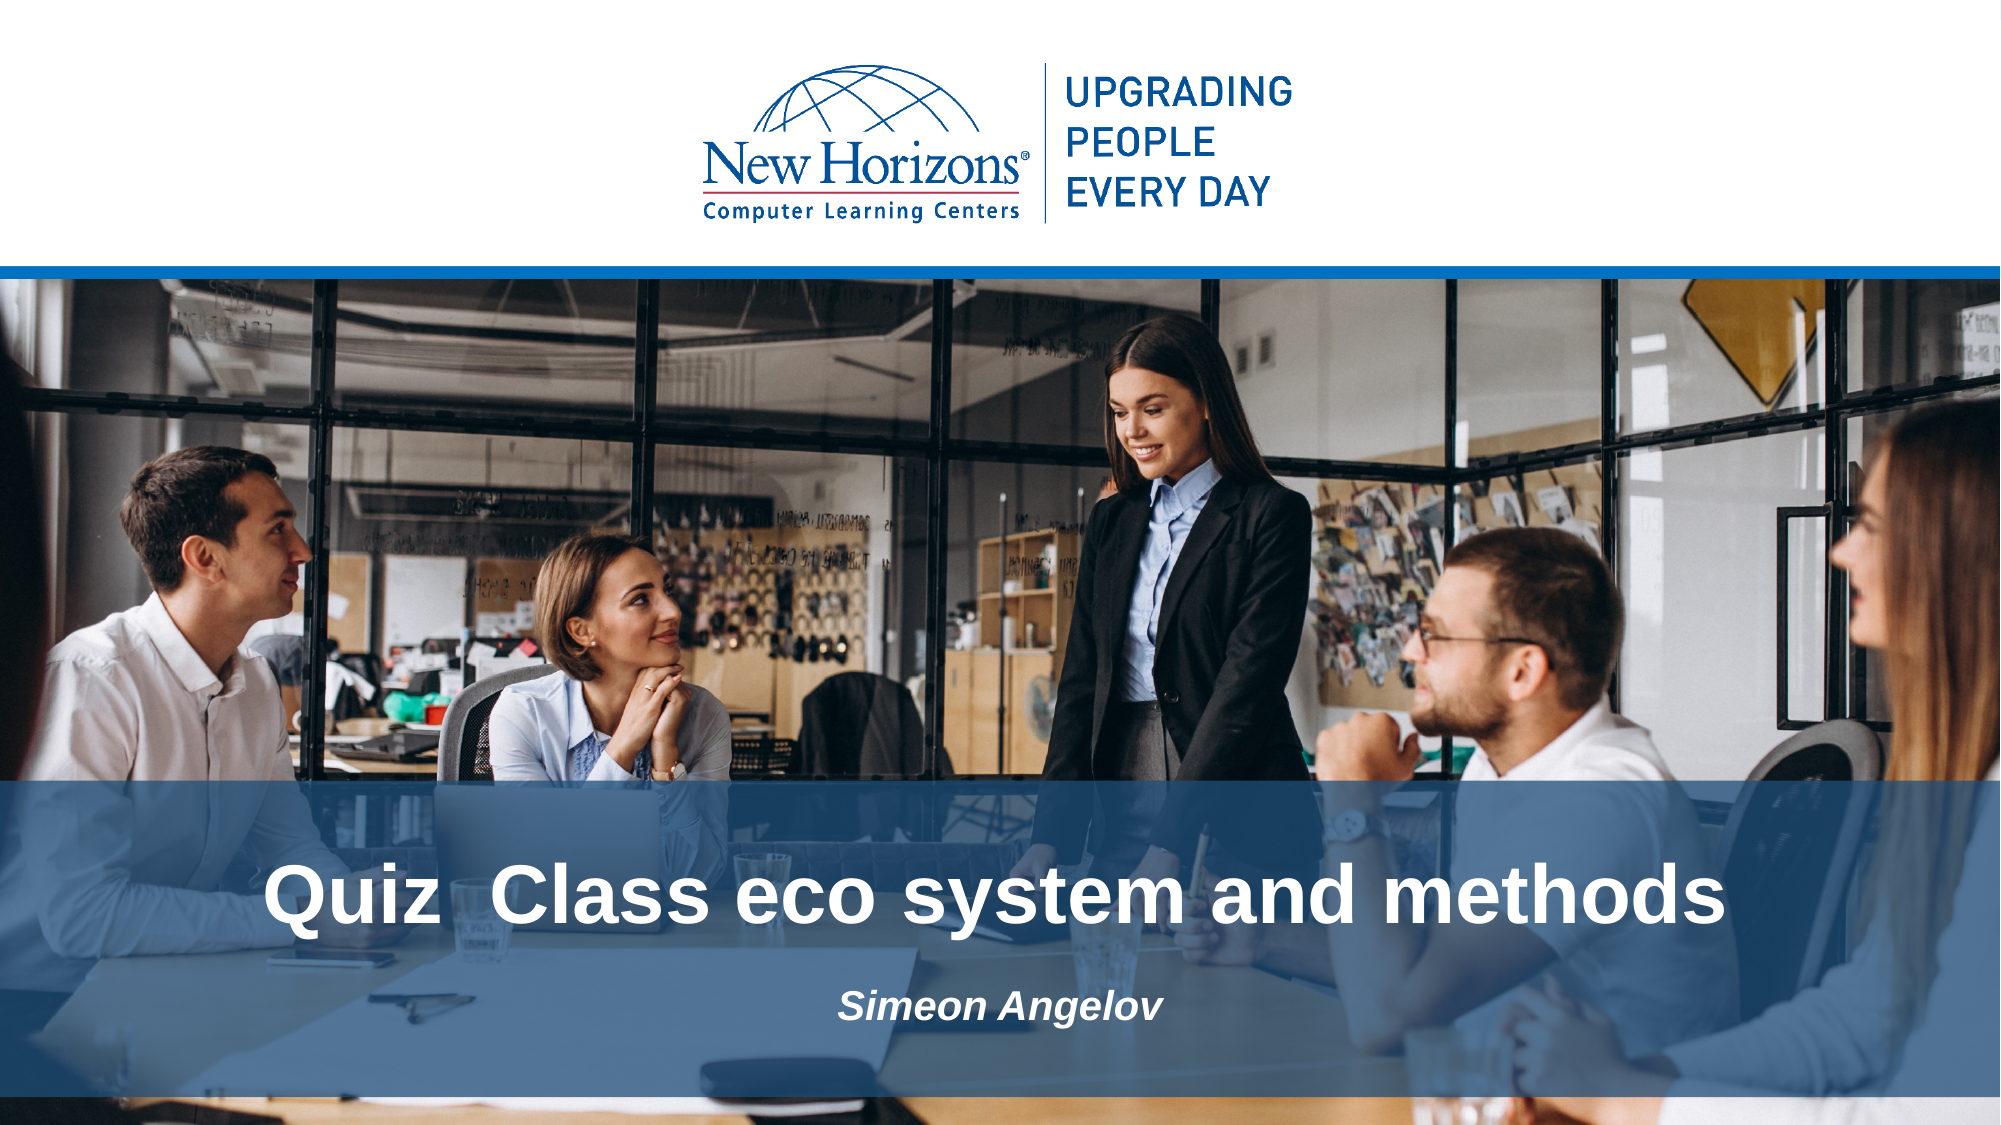

# Quiz  Class eco system and methods
Simeon Angelov